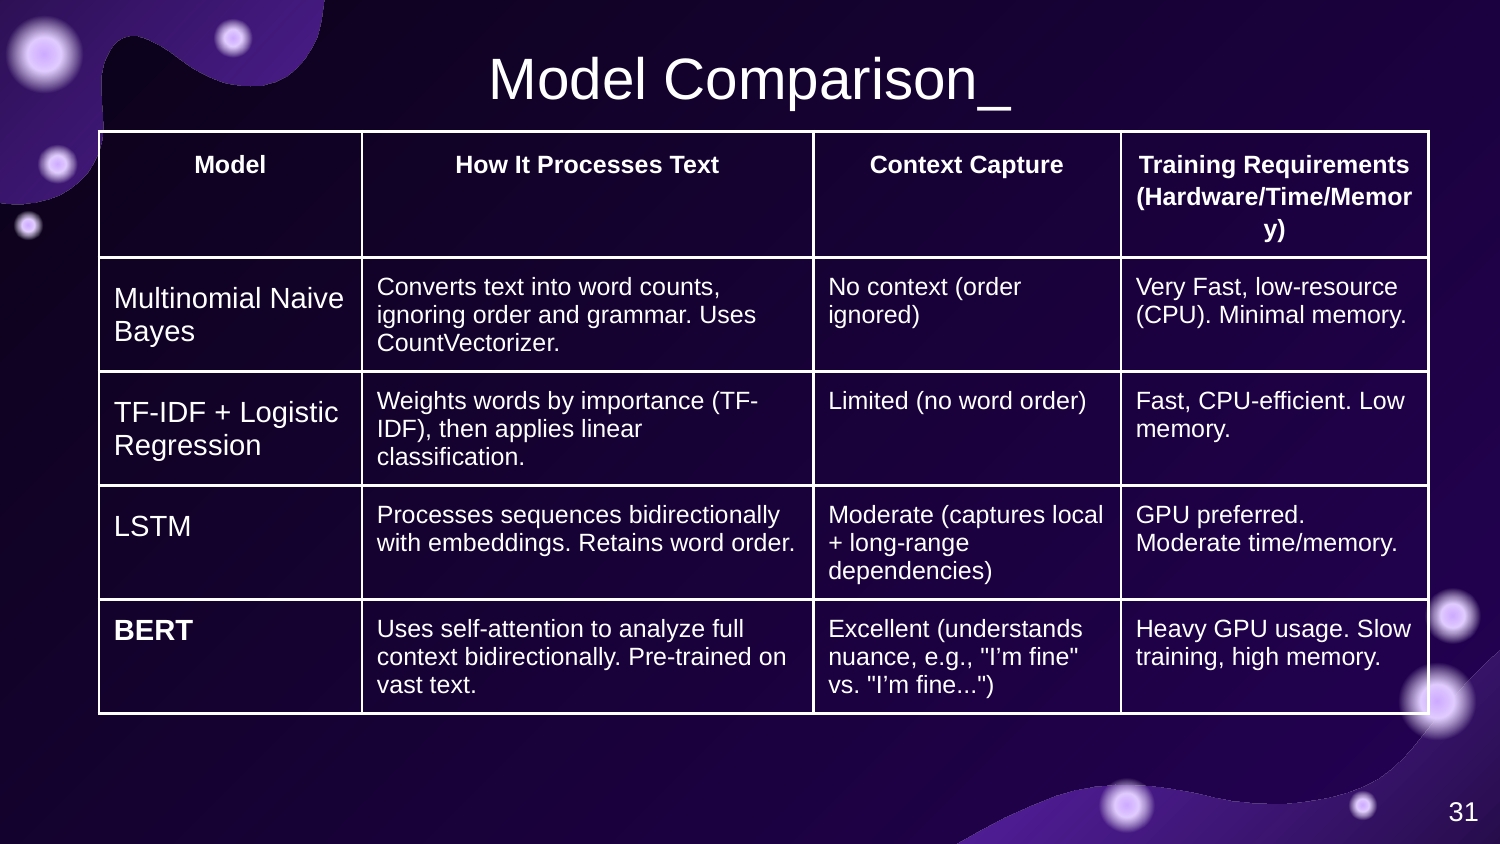

# Model Comparison_
| Model | How It Processes Text | Context Capture | Training Requirements (Hardware/Time/Memory) |
| --- | --- | --- | --- |
| Multinomial Naive Bayes | Converts text into word counts, ignoring order and grammar. Uses CountVectorizer. | No context (order ignored) | Very Fast, low-resource (CPU). Minimal memory. |
| TF-IDF + Logistic Regression | Weights words by importance (TF-IDF), then applies linear classification. | Limited (no word order) | Fast, CPU-efficient. Low memory. |
| LSTM | Processes sequences bidirectionally with embeddings. Retains word order. | Moderate (captures local + long-range dependencies) | GPU preferred. Moderate time/memory. |
| BERT | Uses self-attention to analyze full context bidirectionally. Pre-trained on vast text. | Excellent (understands nuance, e.g., "I’m fine" vs. "I’m fine...") | Heavy GPU usage. Slow training, high memory. |
31